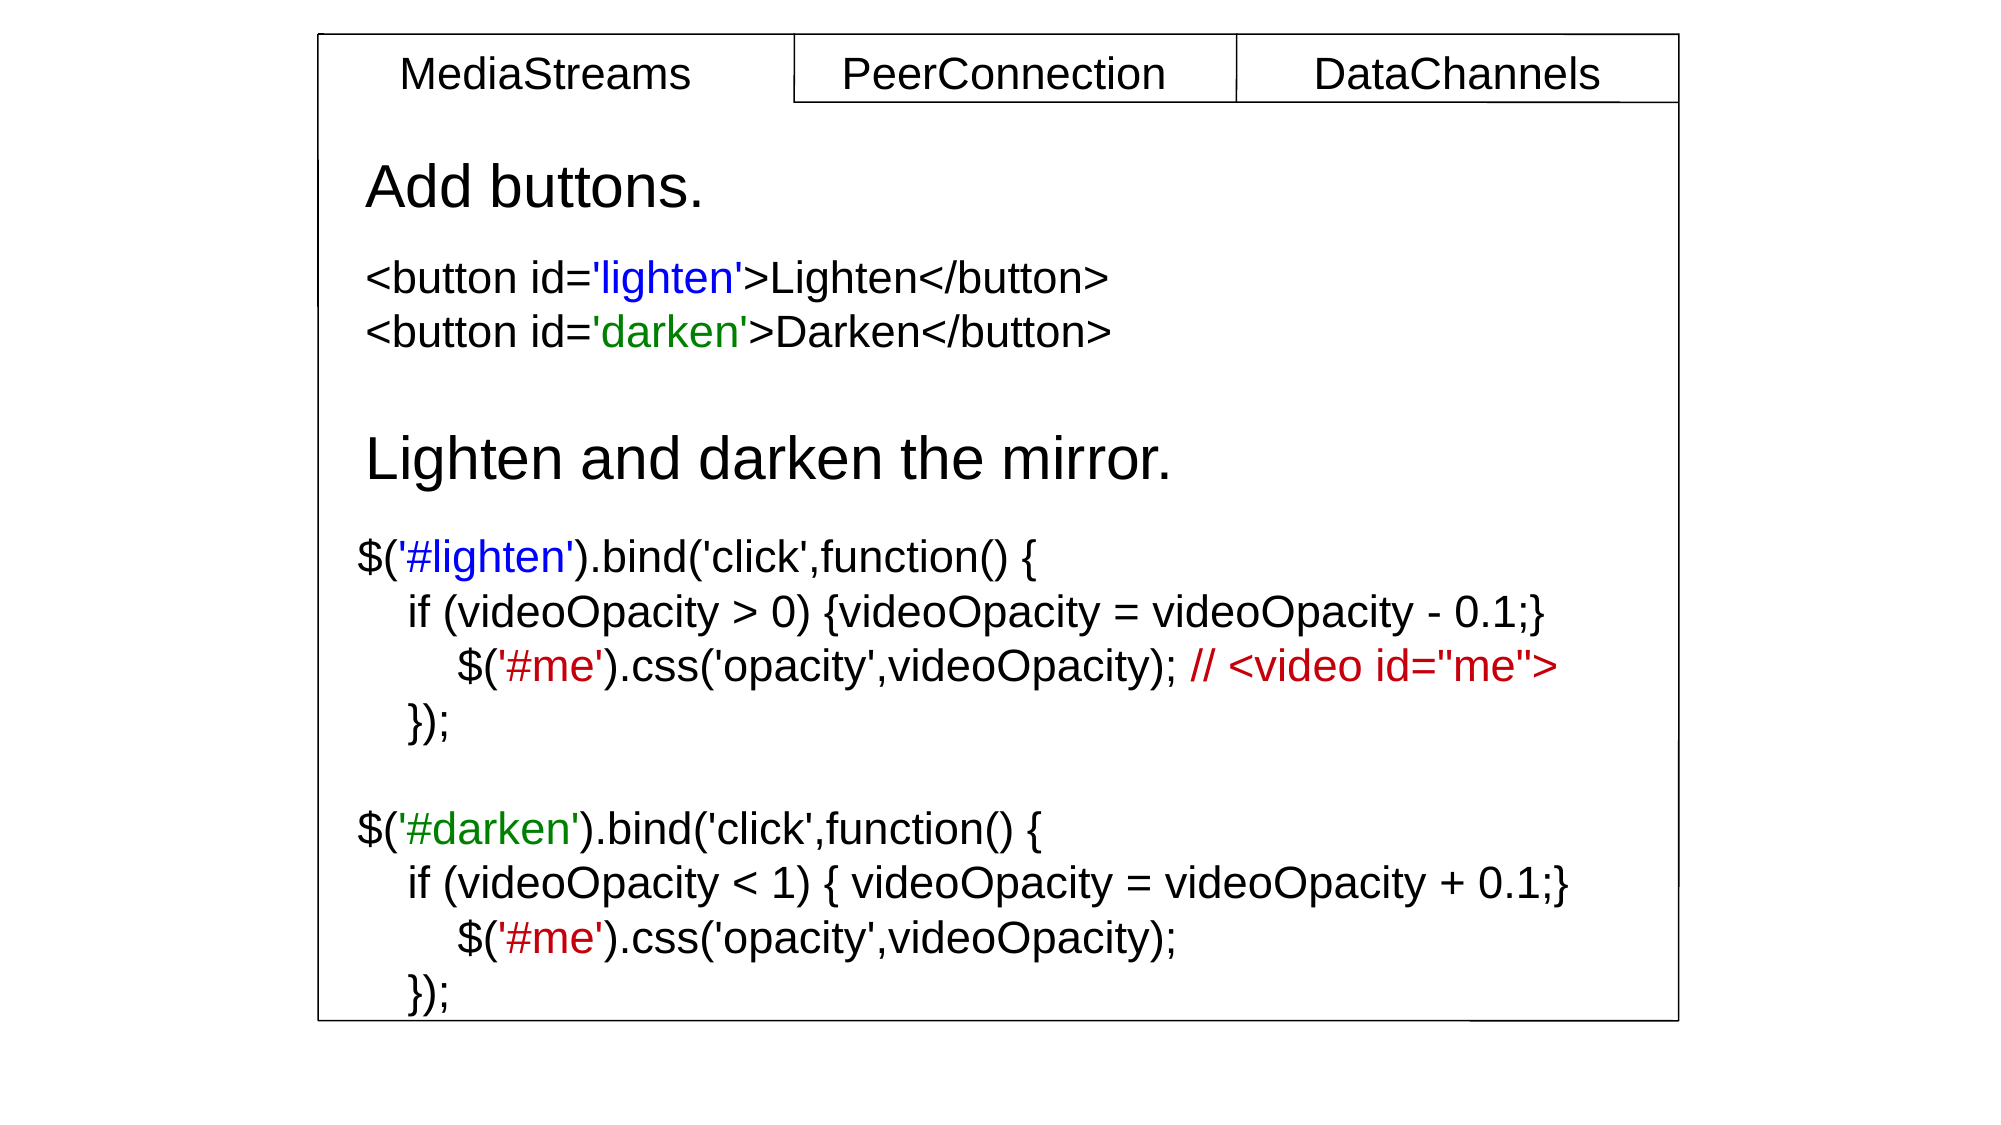

MediaStreams
PeerConnection
DataChannels

Add buttons.
<button id='lighten'>Lighten</button>
<button id='darken'>Darken</button>
Lighten and darken the mirror.
$('#lighten').bind('click',function() {
    if (videoOpacity > 0) {videoOpacity = videoOpacity - 0.1;}
        $('#me').css('opacity',videoOpacity); // <video id="me">
    });

$('#darken').bind('click',function() {
    if (videoOpacity < 1) { videoOpacity = videoOpacity + 0.1;}
        $('#me').css('opacity',videoOpacity);
    });